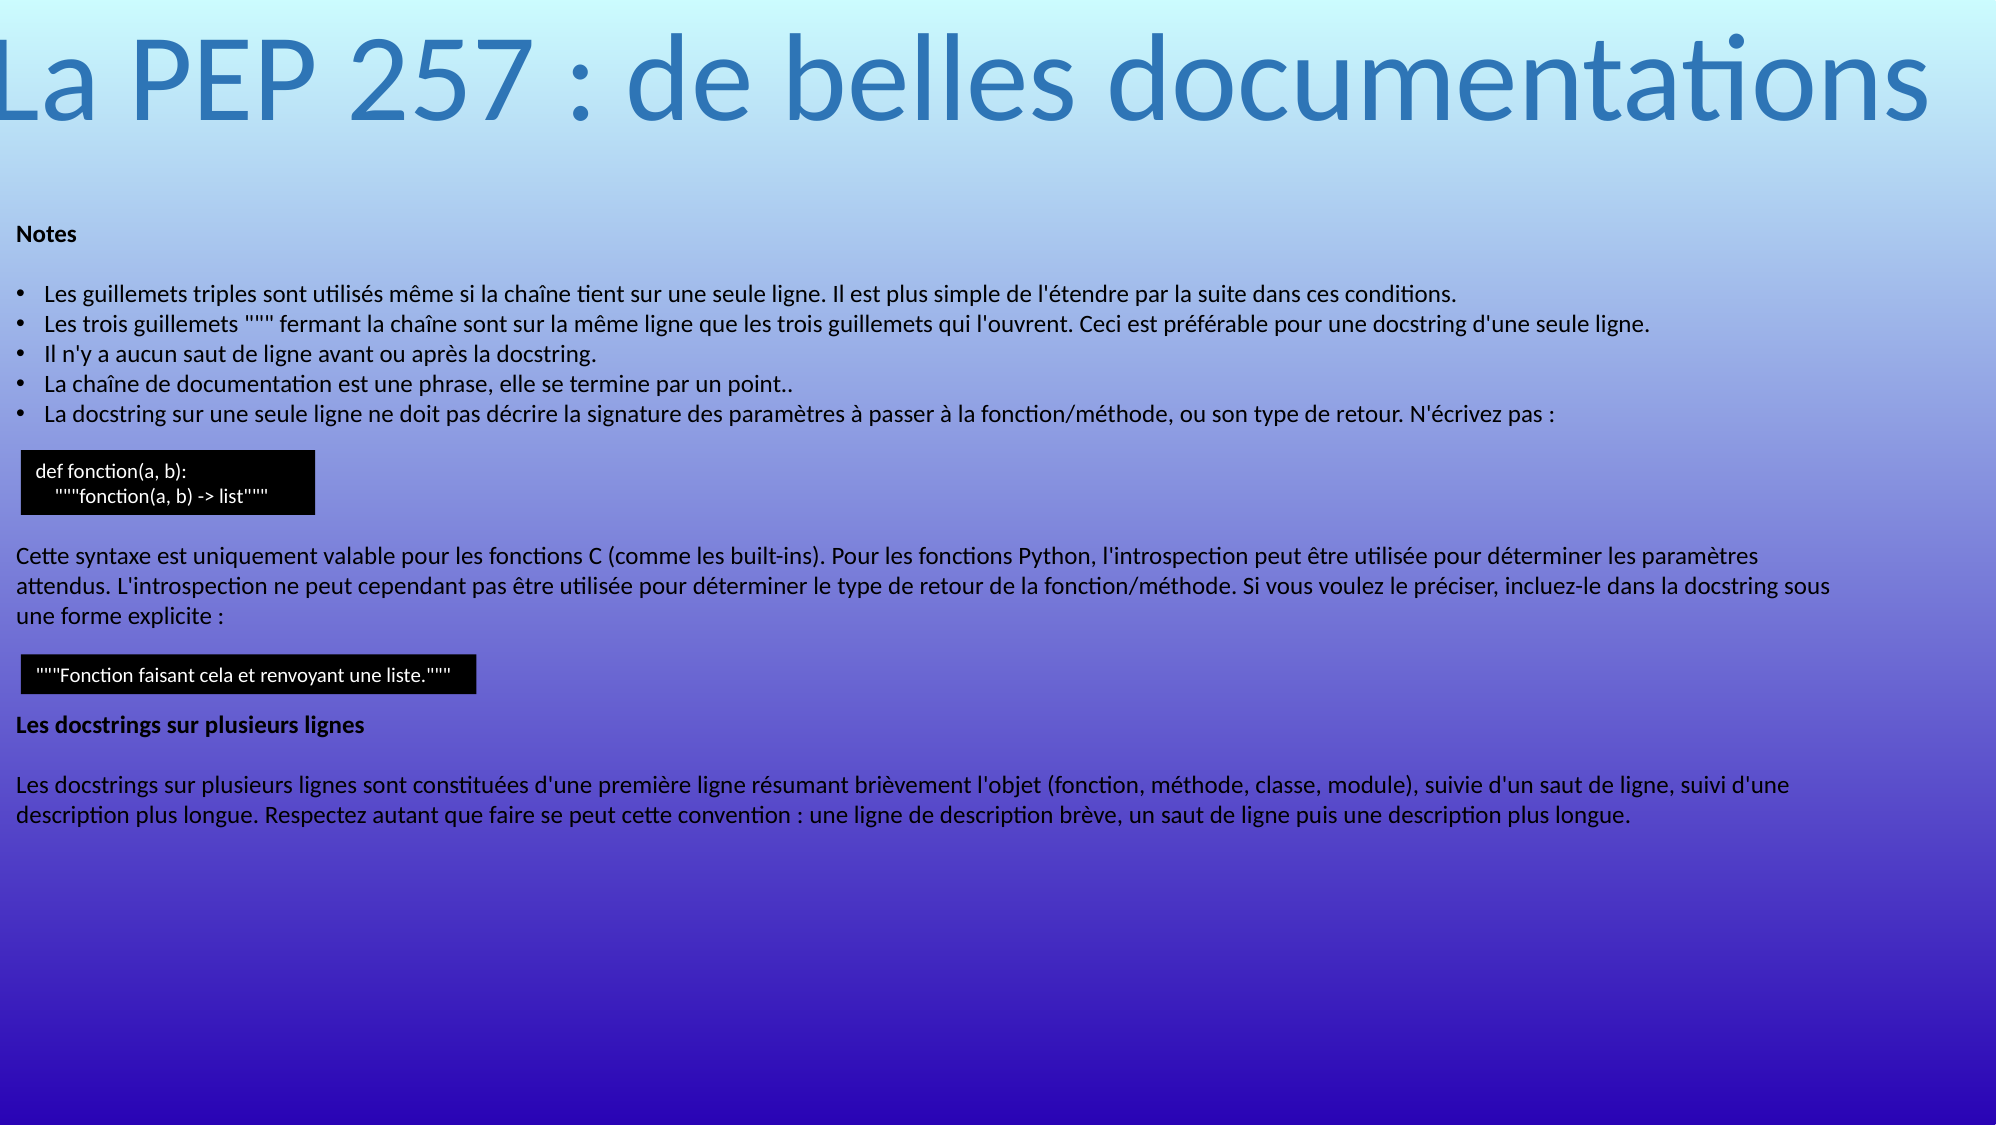

# La PEP 257 : de belles documentations

Notes

Les guillemets triples sont utilisés même si la chaîne tient sur une seule ligne. Il est plus simple de l'étendre par la suite dans ces conditions.
Les trois guillemets """ fermant la chaîne sont sur la même ligne que les trois guillemets qui l'ouvrent. Ceci est préférable pour une docstring d'une seule ligne.
Il n'y a aucun saut de ligne avant ou après la docstring.
La chaîne de documentation est une phrase, elle se termine par un point..
La docstring sur une seule ligne ne doit pas décrire la signature des paramètres à passer à la fonction/méthode, ou son type de retour. N'écrivez pas :
def fonction(a, b):
    """fonction(a, b) -> list"""
Cette syntaxe est uniquement valable pour les fonctions C (comme les built-ins). Pour les fonctions Python, l'introspection peut être utilisée pour déterminer les paramètres attendus. L'introspection ne peut cependant pas être utilisée pour déterminer le type de retour de la fonction/méthode. Si vous voulez le préciser, incluez-le dans la docstring sous une forme explicite :
"""Fonction faisant cela et renvoyant une liste."""
Les docstrings sur plusieurs lignes

Les docstrings sur plusieurs lignes sont constituées d'une première ligne résumant brièvement l'objet (fonction, méthode, classe, module), suivie d'un saut de ligne, suivi d'une description plus longue. Respectez autant que faire se peut cette convention : une ligne de description brève, un saut de ligne puis une description plus longue.

599